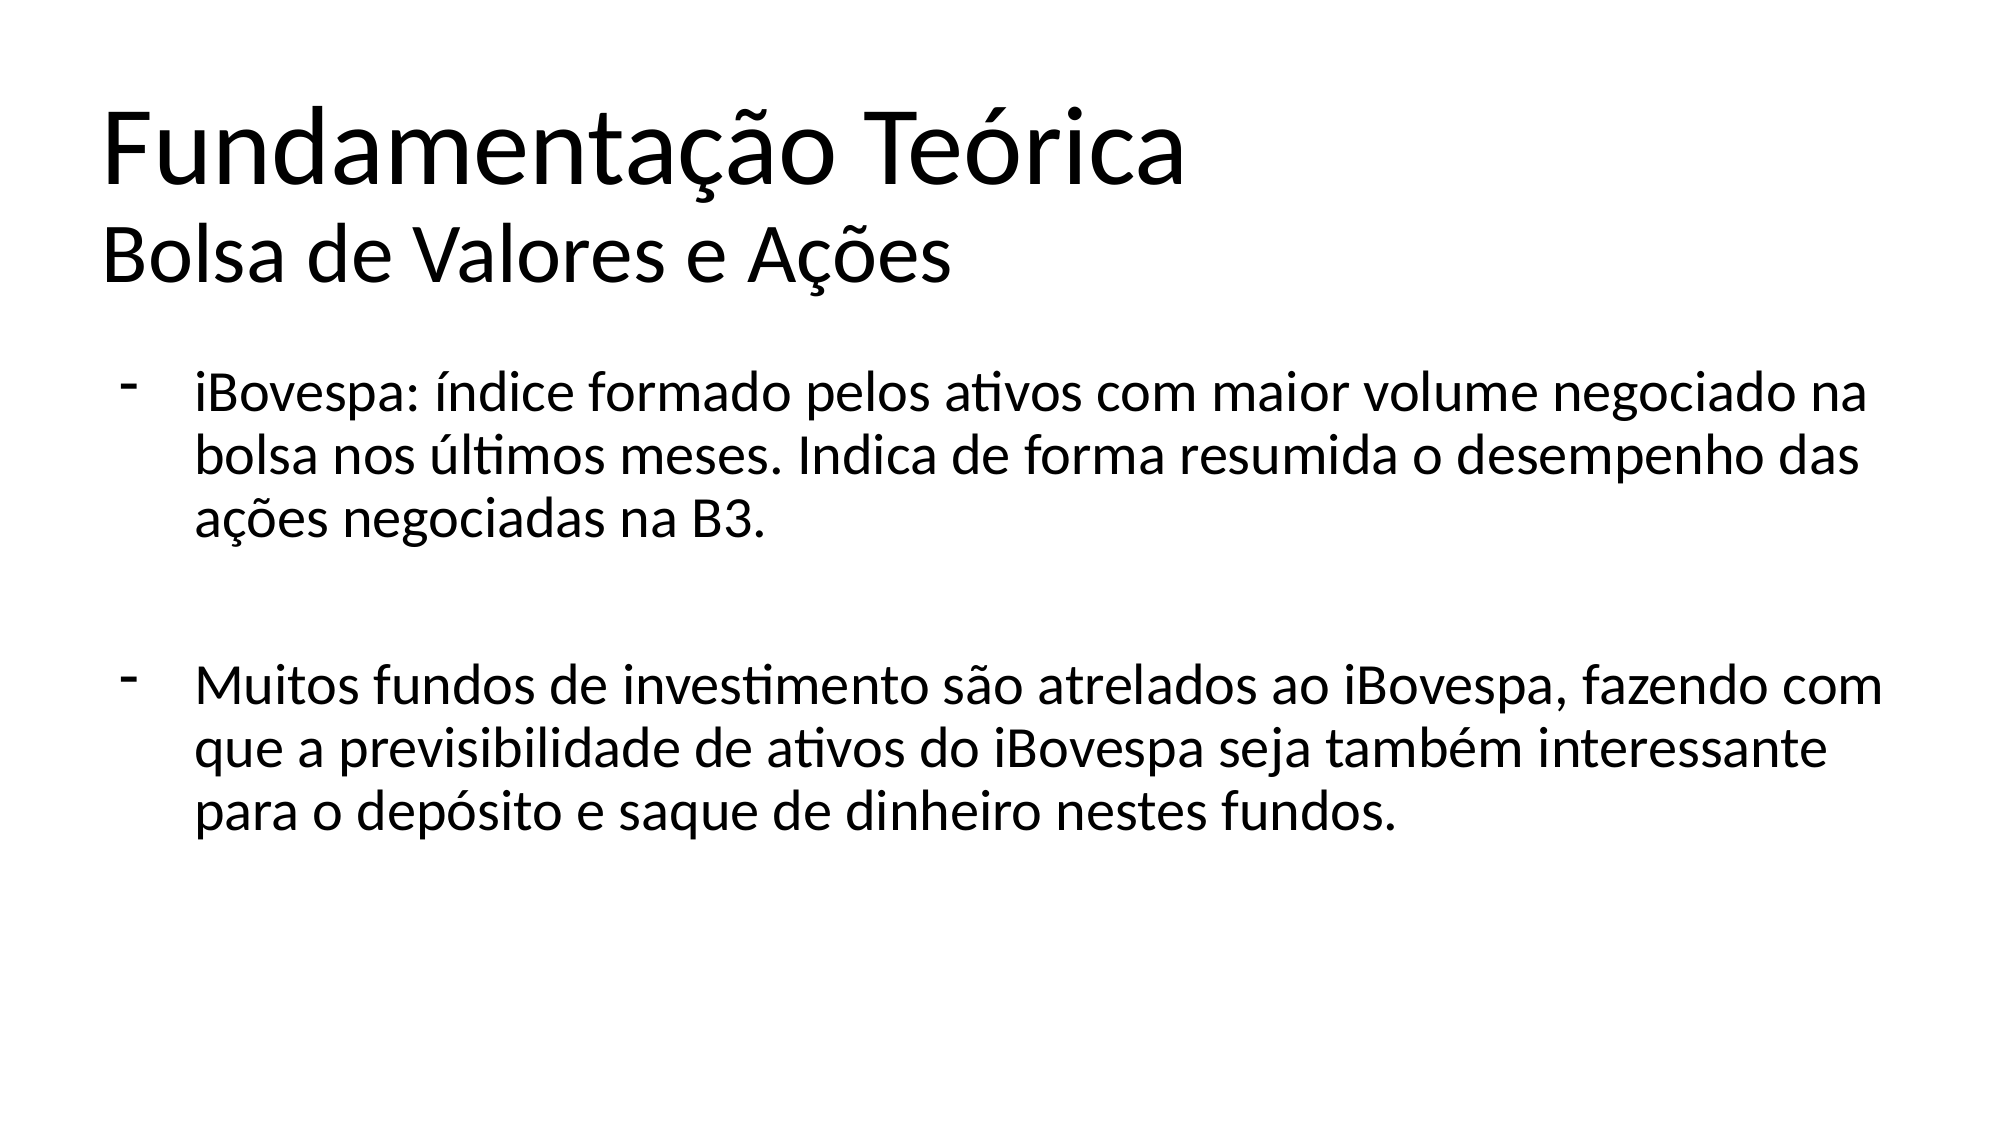

# Fundamentação Teórica Bolsa de Valores e Ações
iBovespa: índice formado pelos ativos com maior volume negociado na bolsa nos últimos meses. Indica de forma resumida o desempenho das ações negociadas na B3.

Muitos fundos de investimento são atrelados ao iBovespa, fazendo com que a previsibilidade de ativos do iBovespa seja também interessante para o depósito e saque de dinheiro nestes fundos.